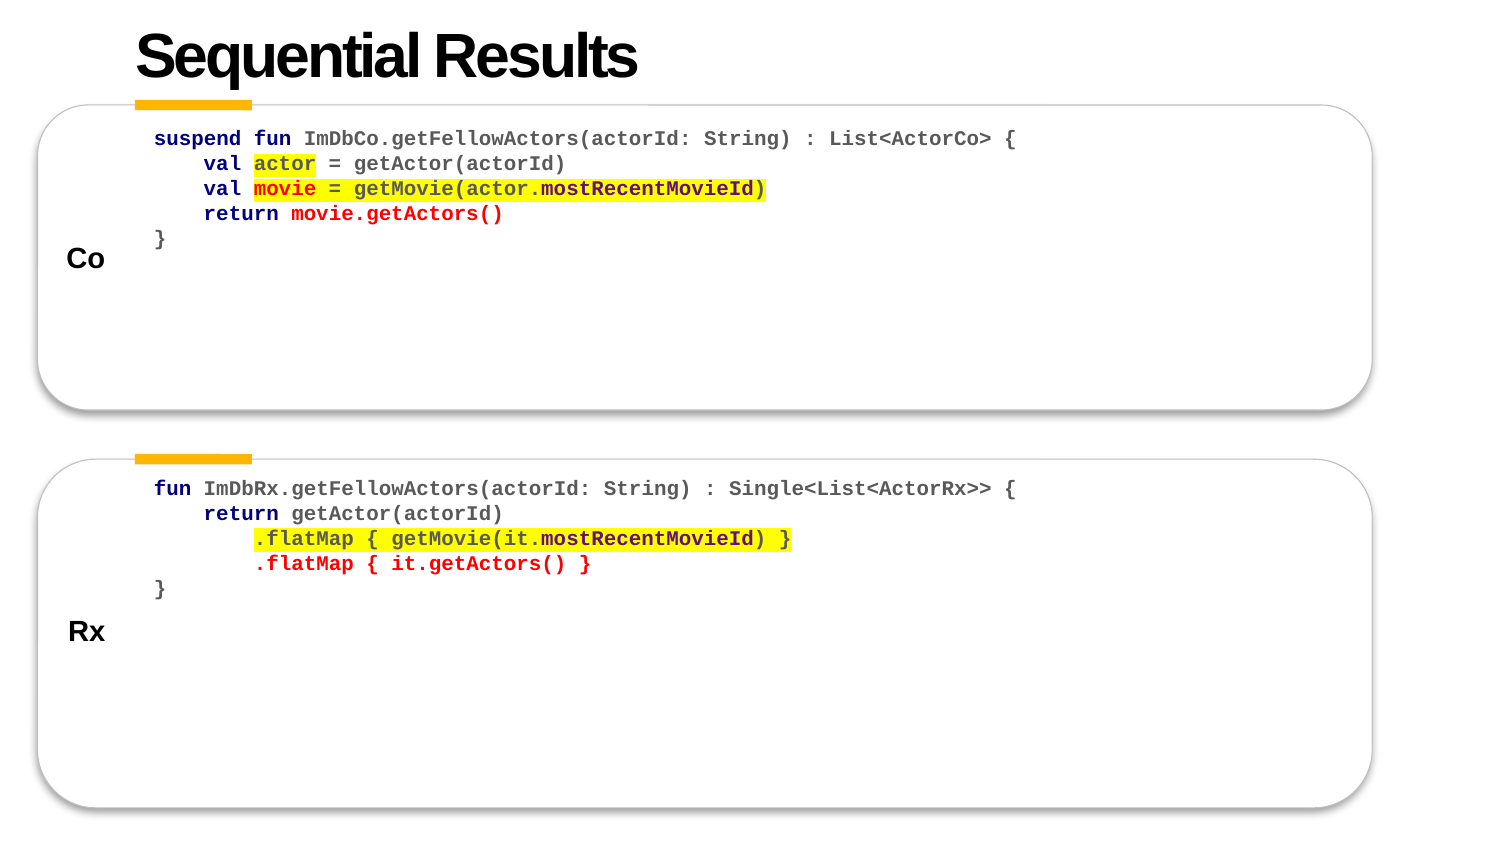

# Sequential Results
suspend fun ImDbCo.getFellowActors(actorId: String) : List<ActorCo> {
    val actor = getActor(actorId)
    val movie = getMovie(actor.mostRecentMovieId)
    return movie.getActors()
}
fun ImDbRx.getFellowActors(actorId: String) : Single<List<ActorRx>> {
    return getActor(actorId)
        .flatMap { getMovie(it.mostRecentMovieId) }
        .flatMap { it.getActors() }
}

Co

Rx